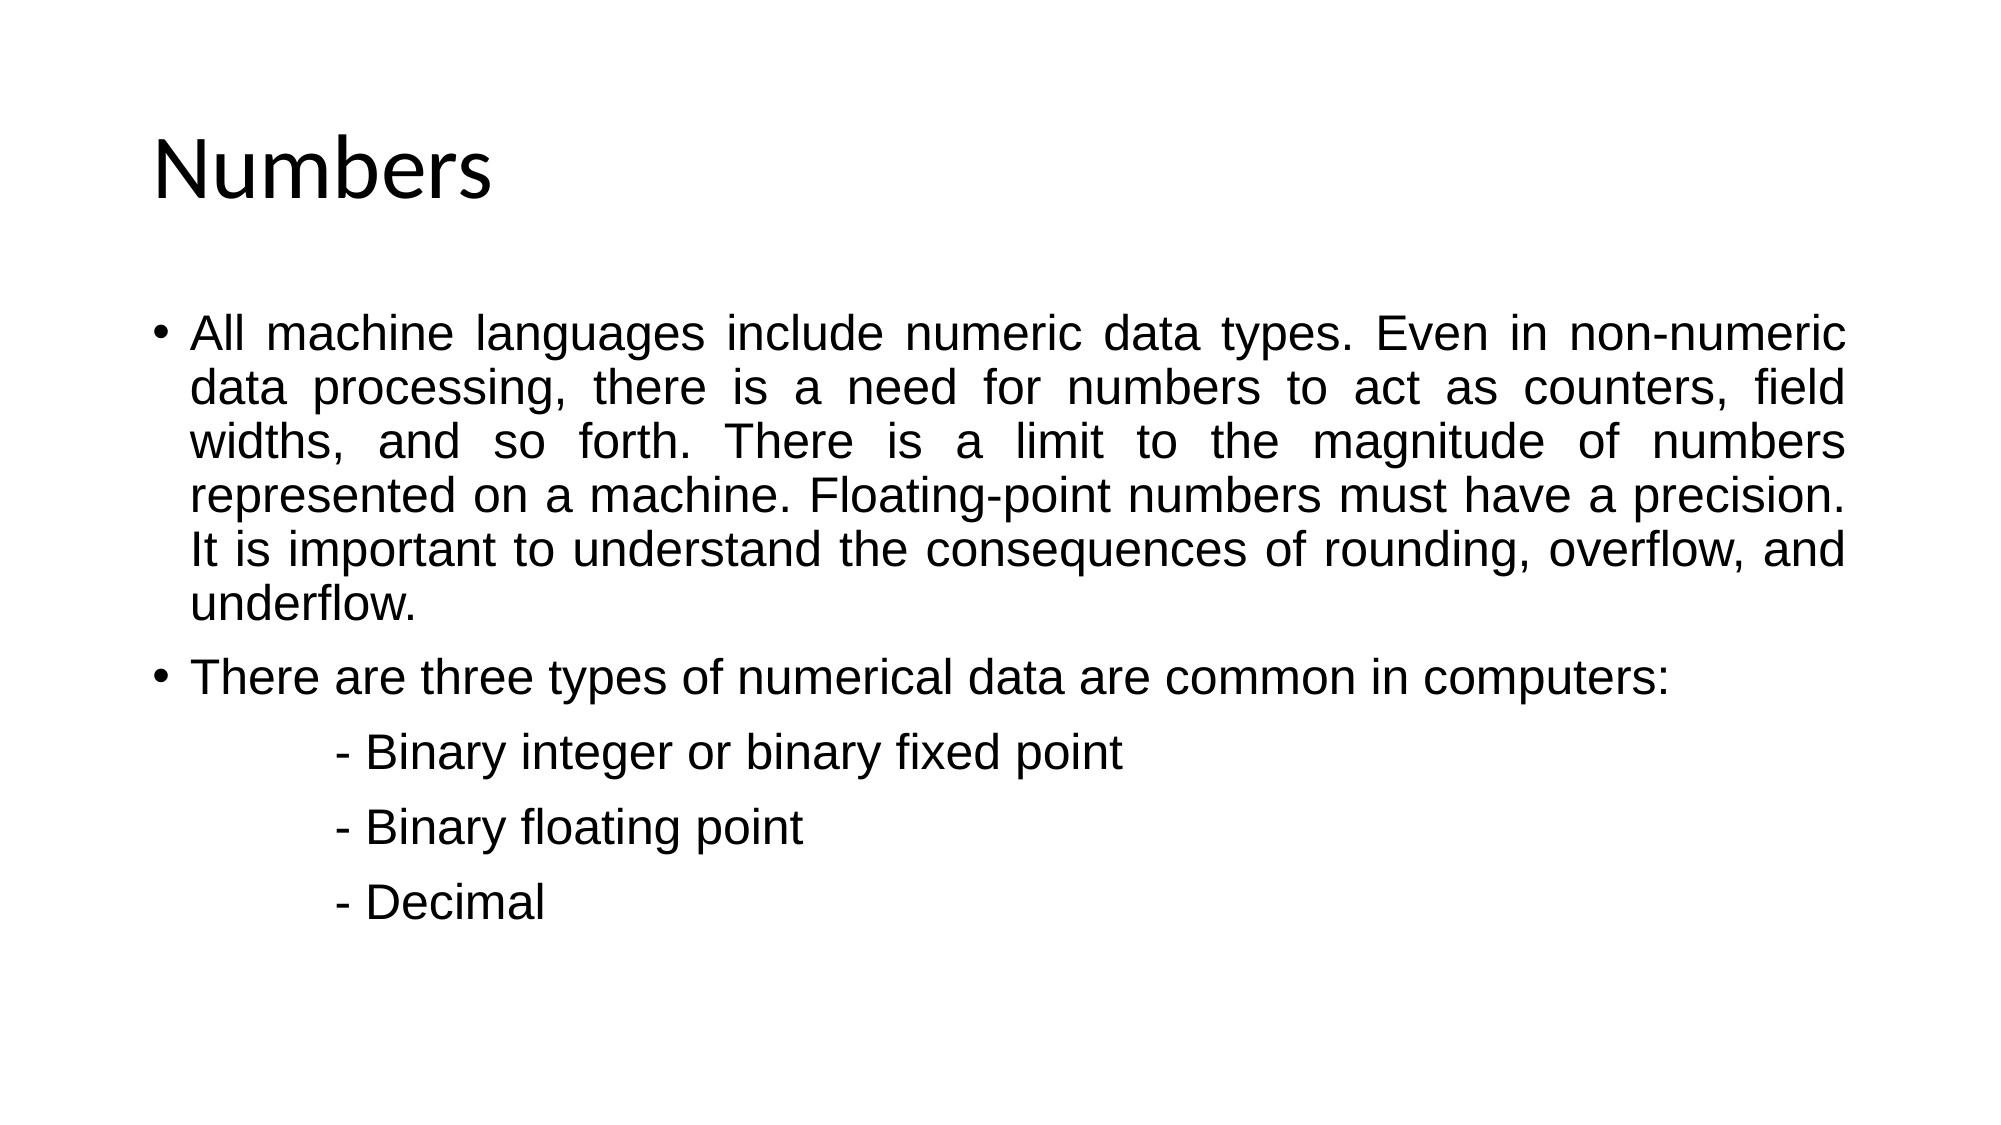

# Numbers
All machine languages include numeric data types. Even in non-numeric data processing, there is a need for numbers to act as counters, field widths, and so forth. There is a limit to the magnitude of numbers represented on a machine. Floating-point numbers must have a precision. It is important to understand the consequences of rounding, overflow, and underflow.
There are three types of numerical data are common in computers:
             - Binary integer or binary fixed point
             - Binary floating point
             - Decimal